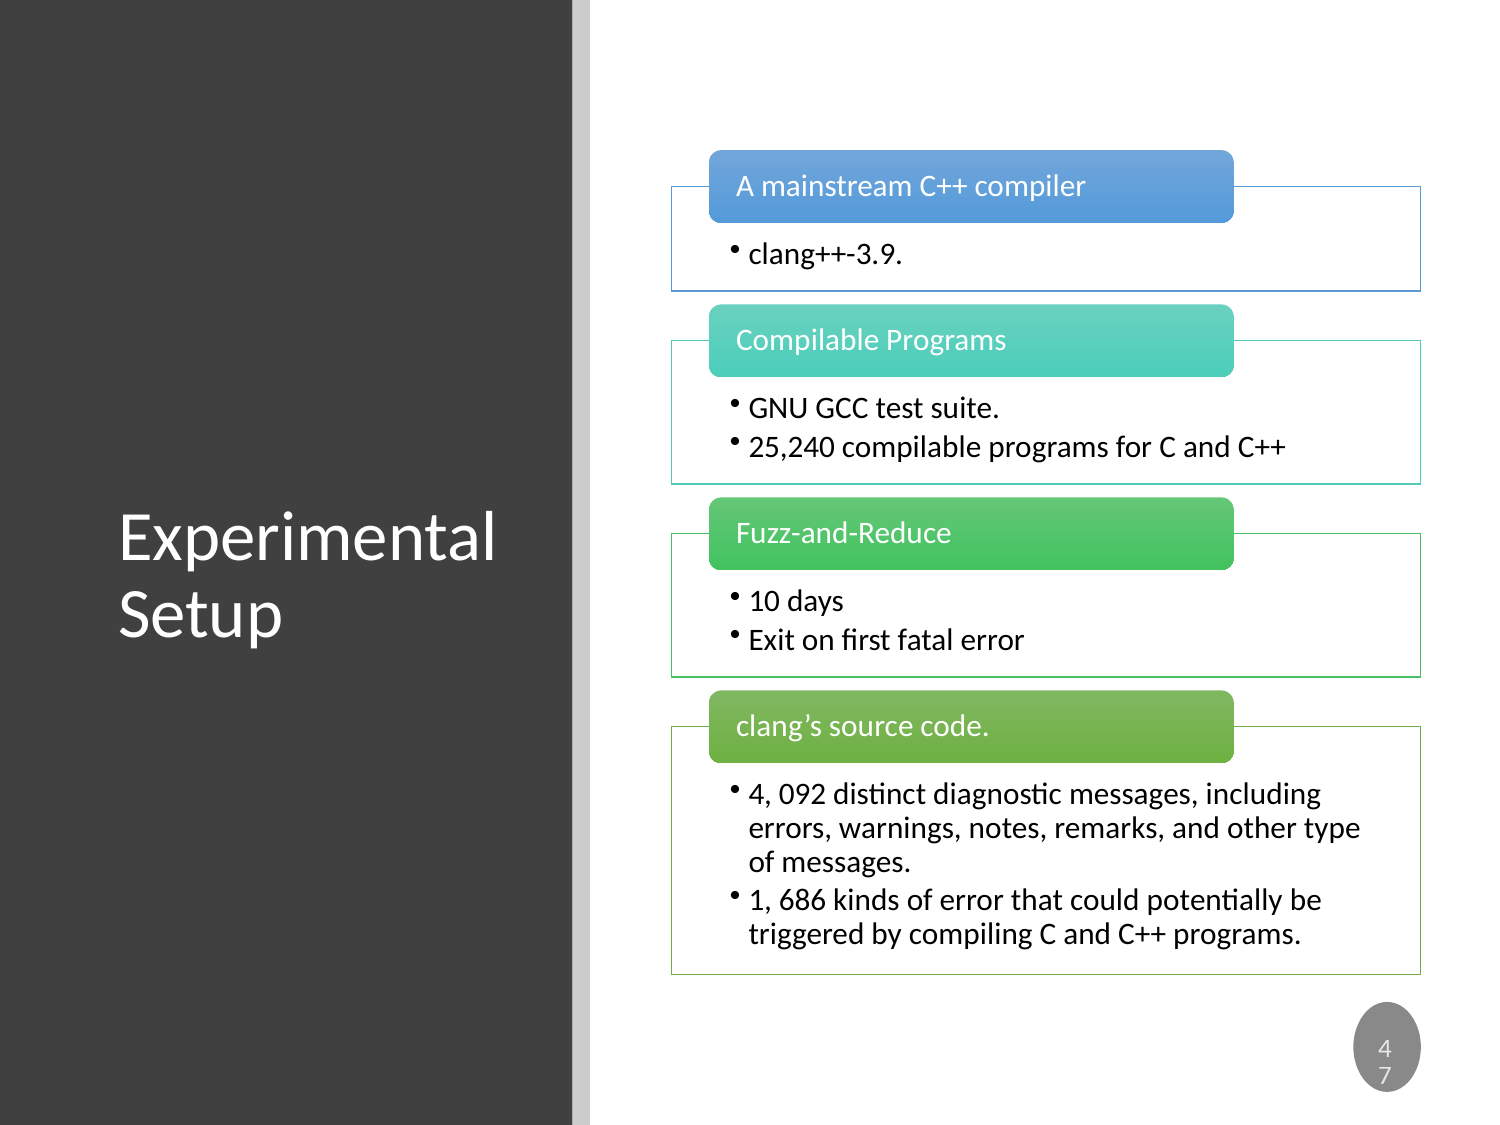

clang++-3.9.
A mainstream C++ compiler
GNU GCC test suite.
25,240 compilable programs for C and C++
Compilable Programs
10 days
Exit on first fatal error
Fuzz-and-Reduce
4, 092 distinct diagnostic messages, including errors, warnings, notes, remarks, and other type of messages.
1, 686 kinds of error that could potentially be triggered by compiling C and C++ programs.
clang’s source code.
# Experimental Setup
47